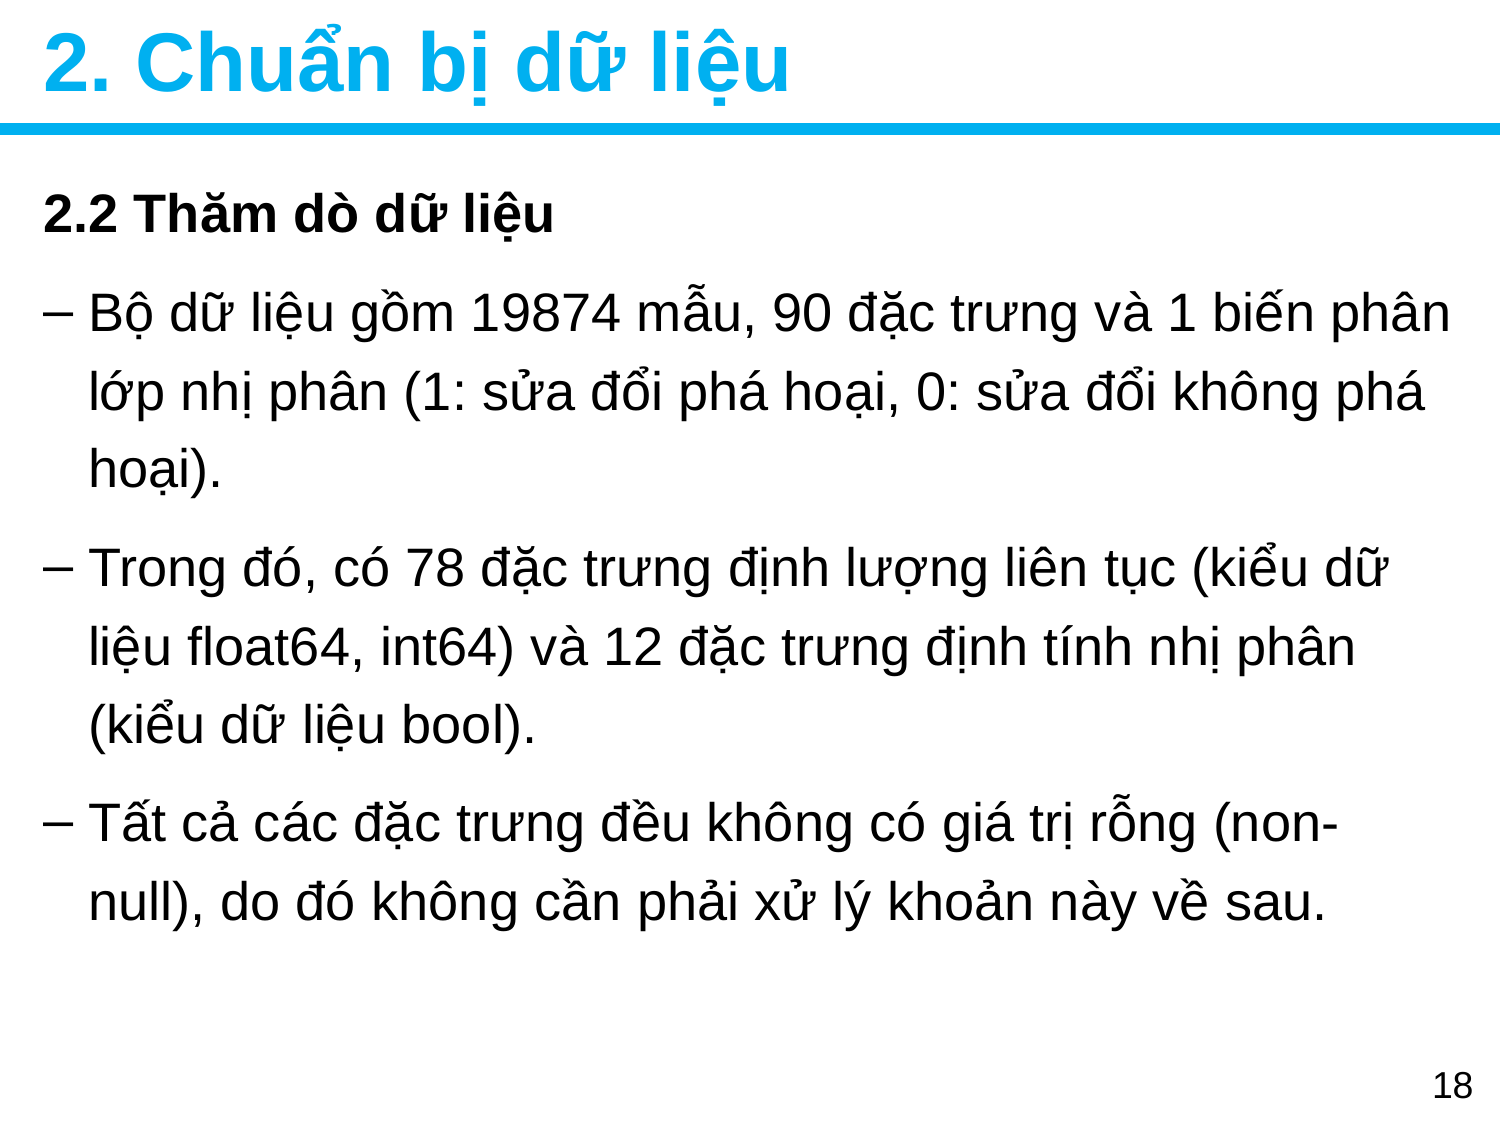

# 2. Chuẩn bị dữ liệu
2.2 Thăm dò dữ liệu
Bộ dữ liệu gồm 19874 mẫu, 90 đặc trưng và 1 biến phân lớp nhị phân (1: sửa đổi phá hoại, 0: sửa đổi không phá hoại).
Trong đó, có 78 đặc trưng định lượng liên tục (kiểu dữ liệu float64, int64) và 12 đặc trưng định tính nhị phân (kiểu dữ liệu bool).
Tất cả các đặc trưng đều không có giá trị rỗng (non-null), do đó không cần phải xử lý khoản này về sau.